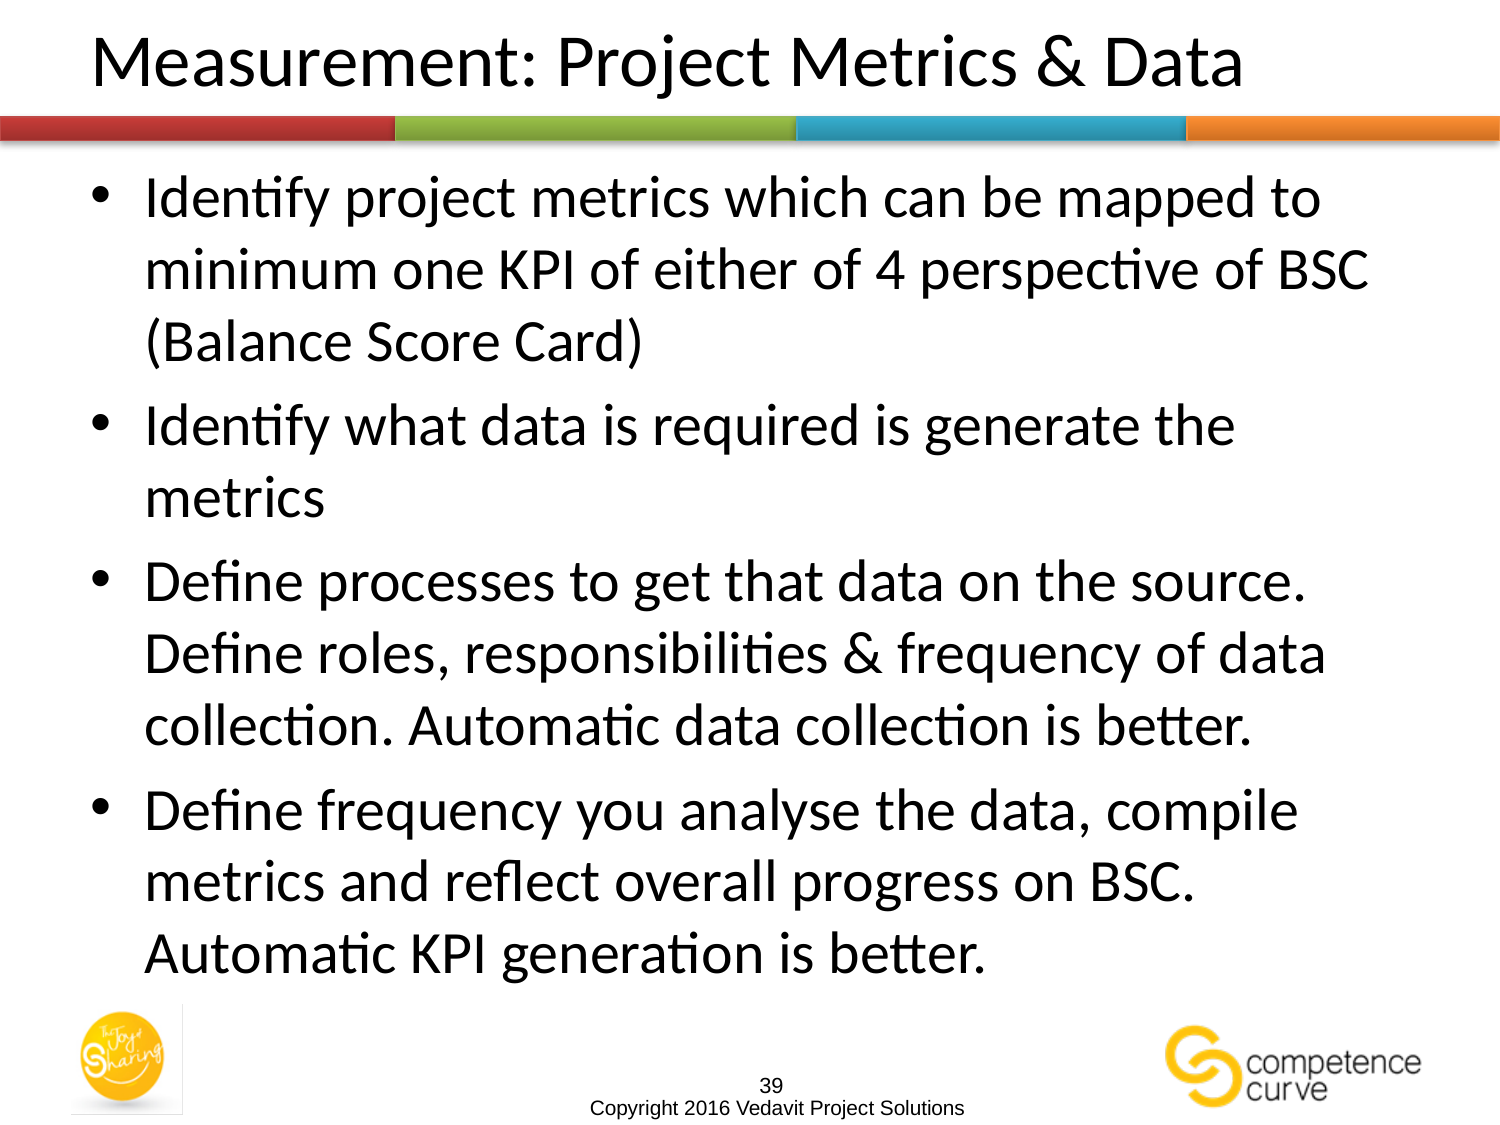

# Measurement: Project Metrics & Data
Identify project metrics which can be mapped to minimum one KPI of either of 4 perspective of BSC (Balance Score Card)
Identify what data is required is generate the metrics
Define processes to get that data on the source. Define roles, responsibilities & frequency of data collection. Automatic data collection is better.
Define frequency you analyse the data, compile metrics and reflect overall progress on BSC. Automatic KPI generation is better.

39
Copyright 2016 Vedavit Project Solutions